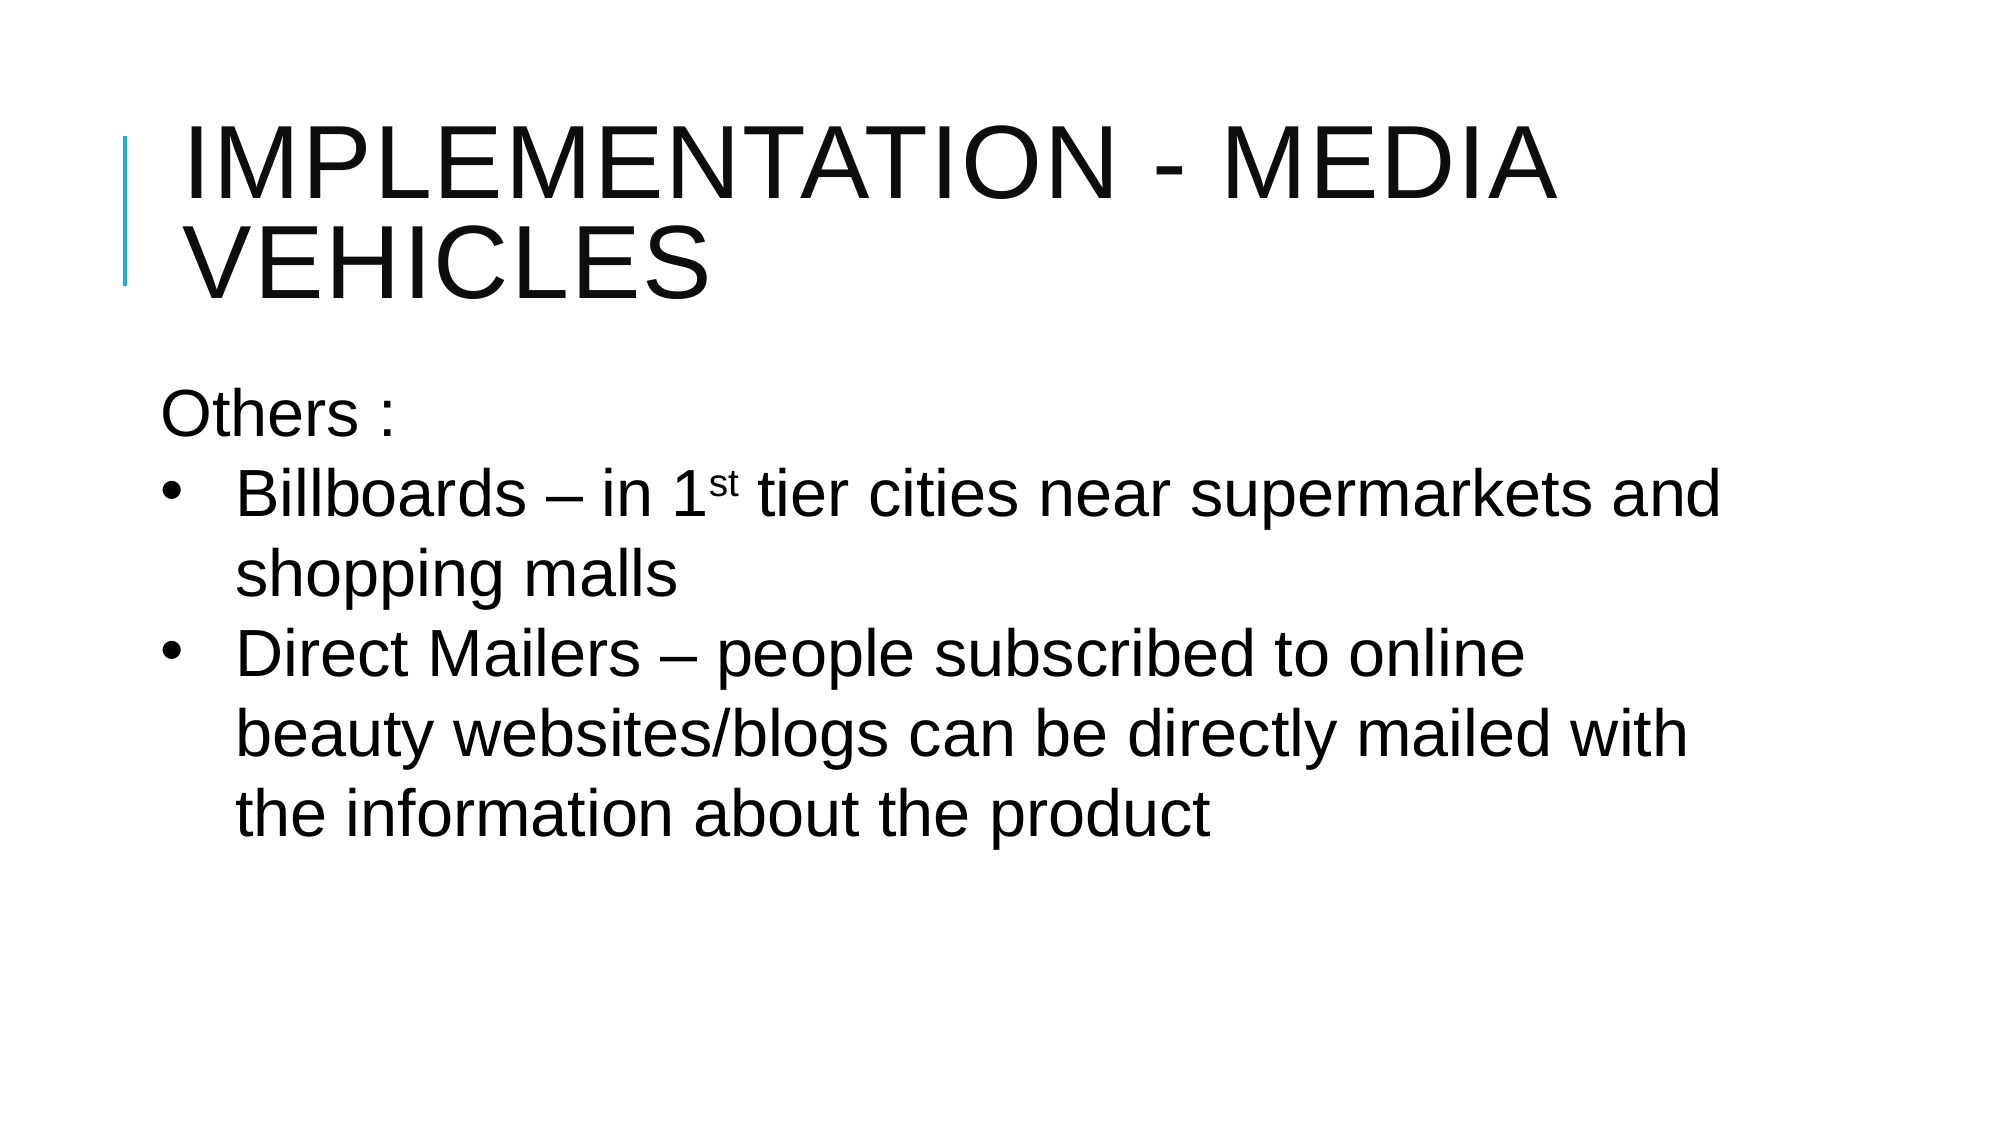

# Implementation - media vehicles
Others :
Billboards – in 1st tier cities near supermarkets and shopping malls
Direct Mailers – people subscribed to online beauty websites/blogs can be directly mailed with the information about the product